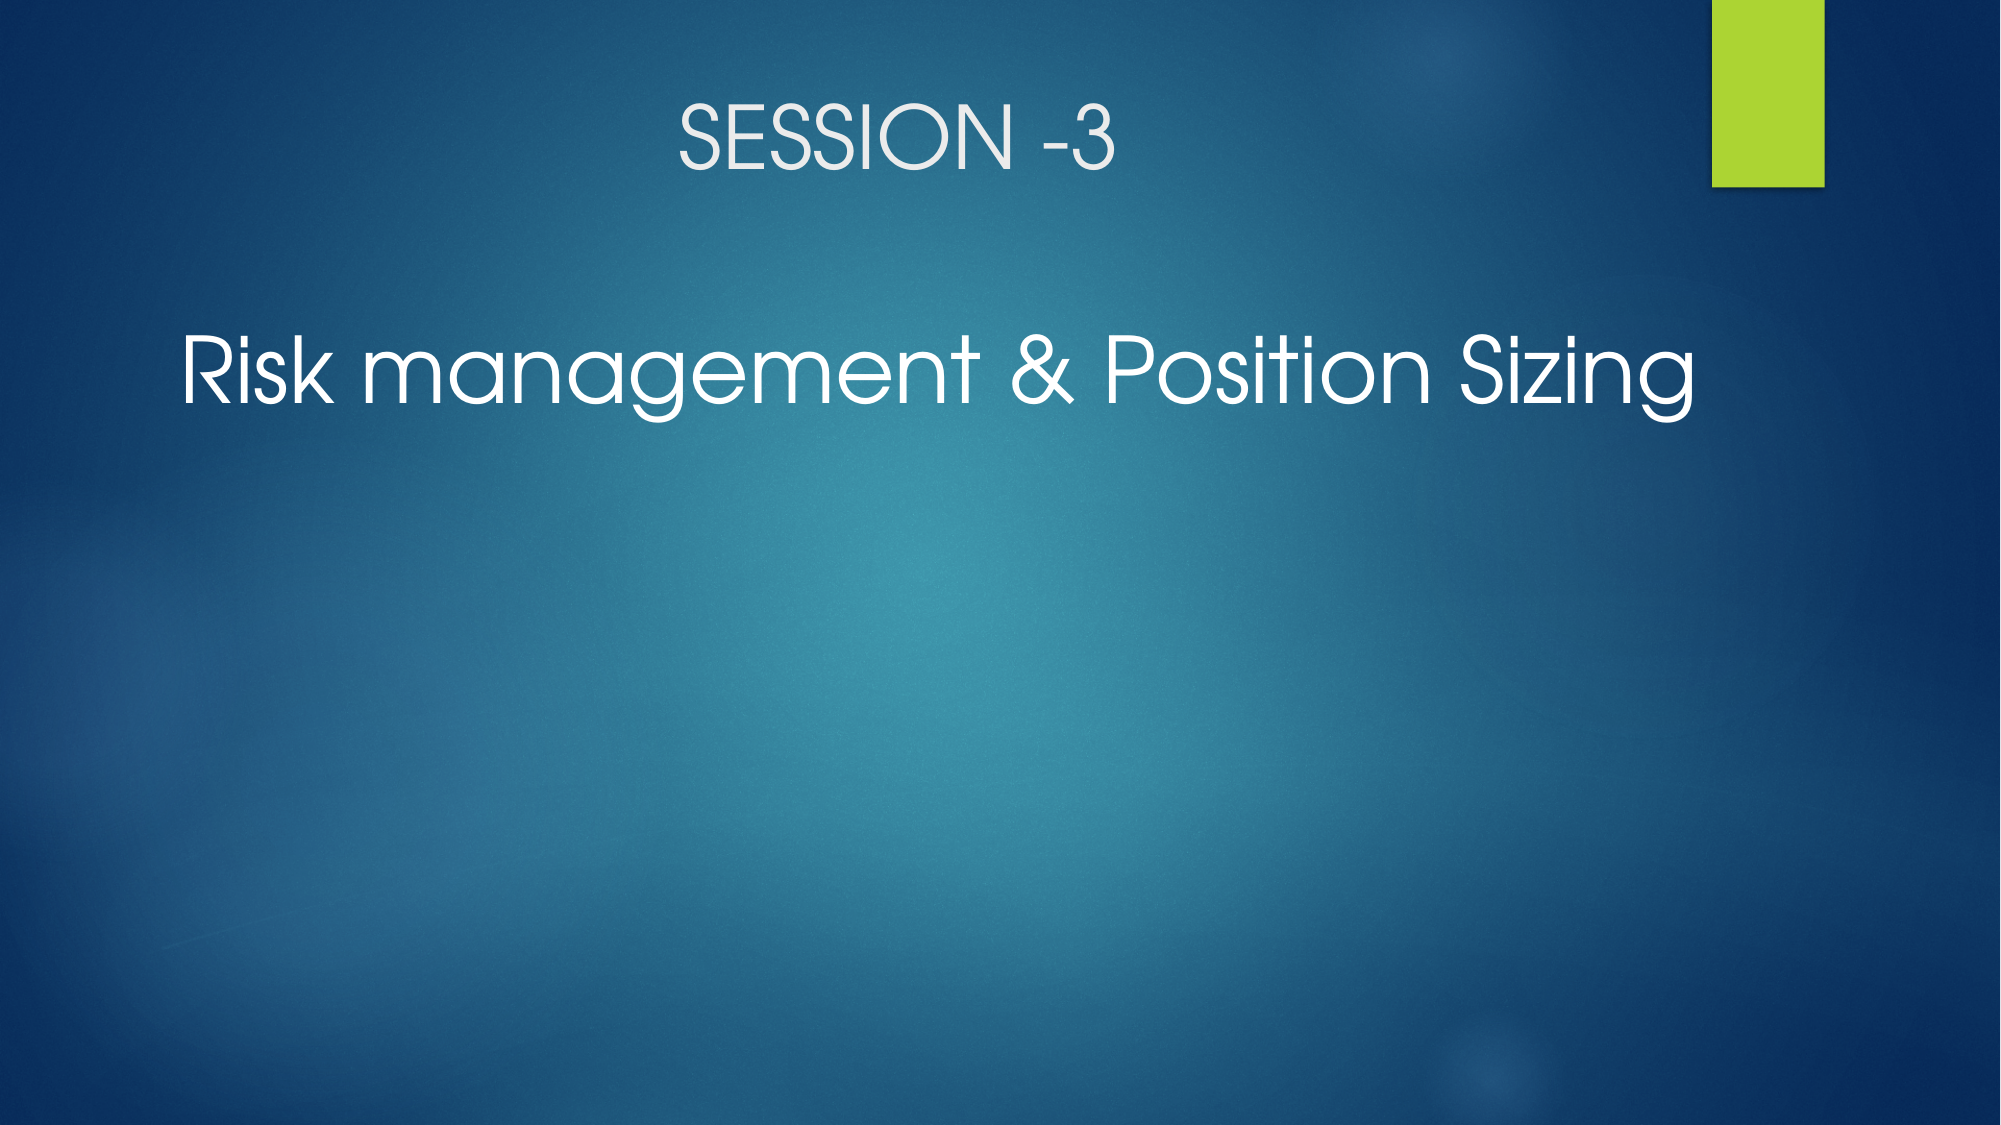

# SESSION -3
Risk management & Position Sizing